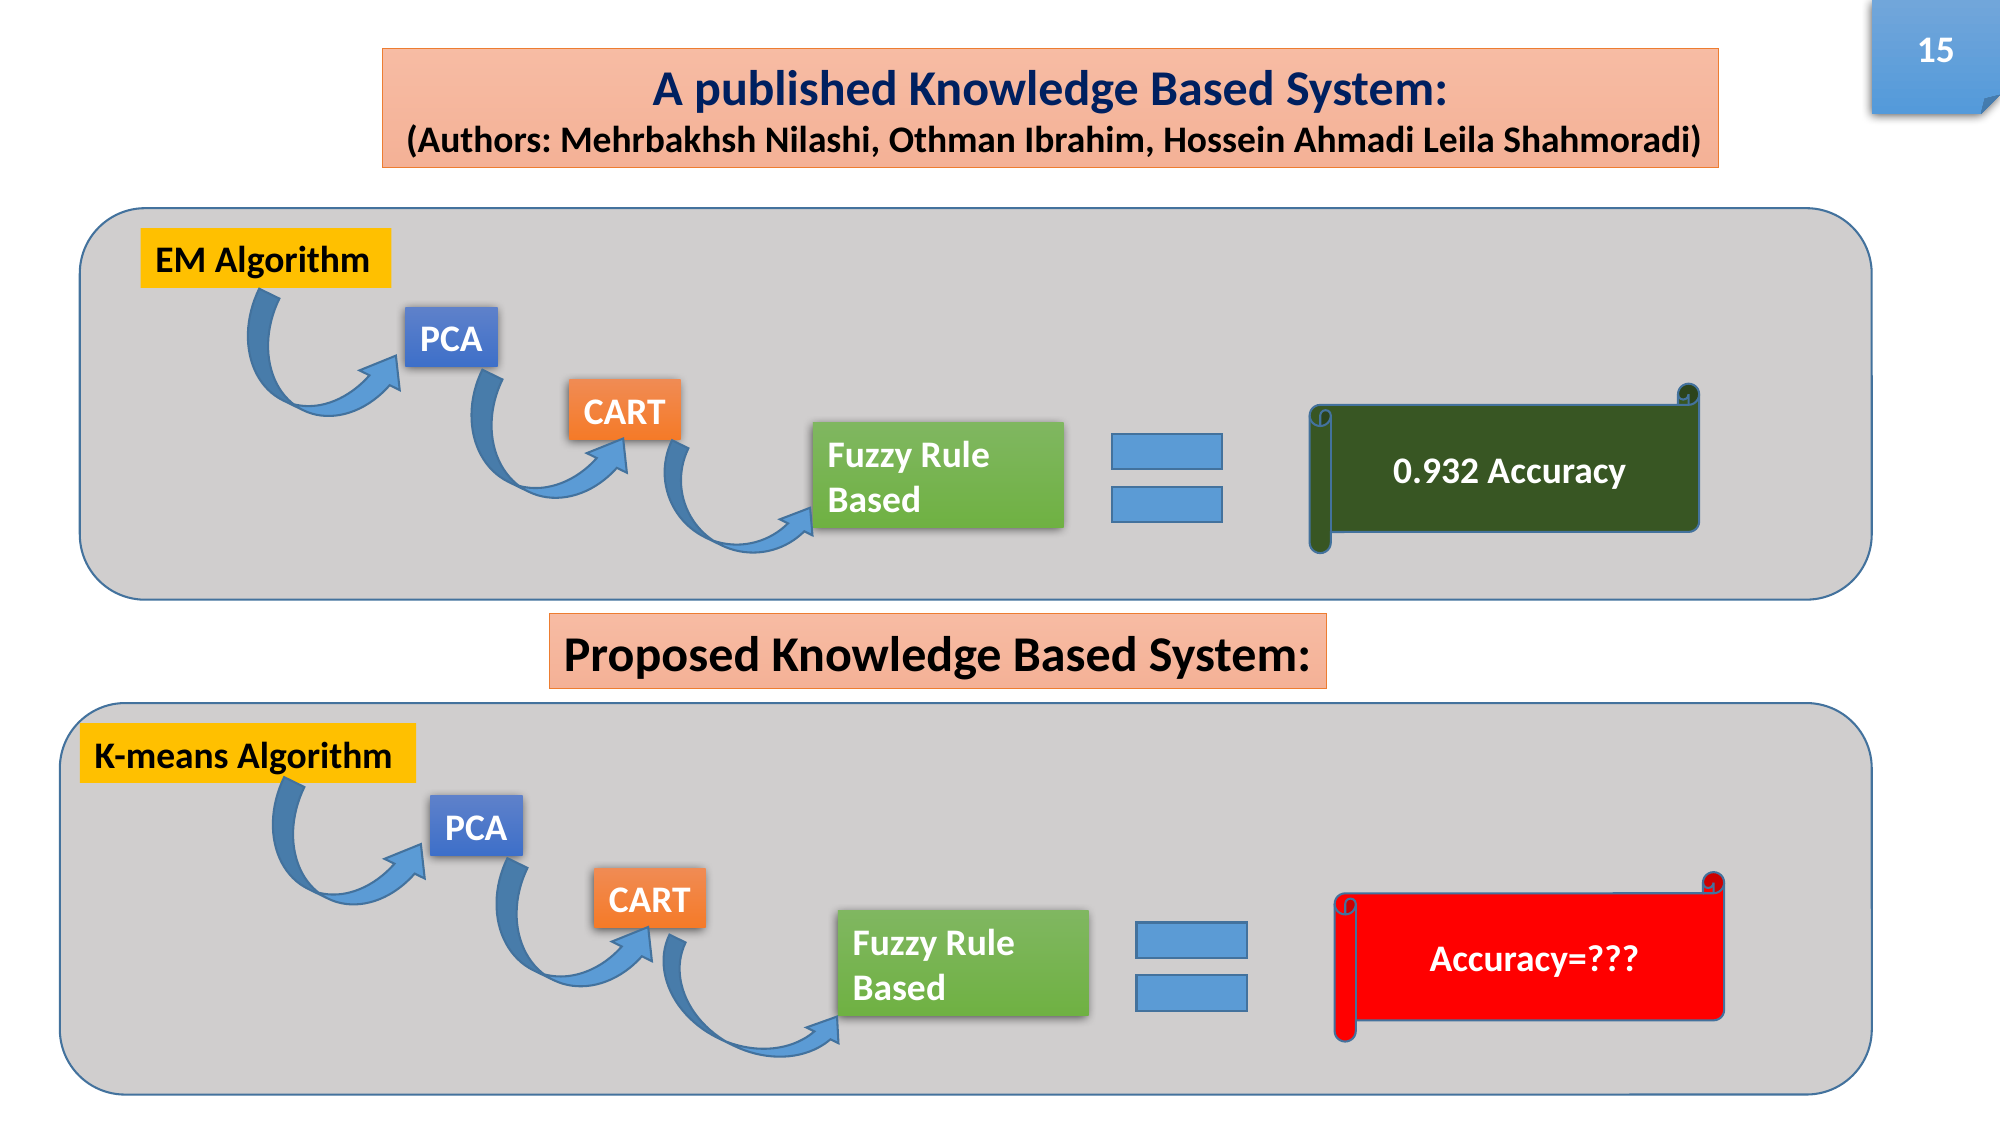

15
A published Knowledge Based System:
 (Authors: Mehrbakhsh Nilashi, Othman Ibrahim, Hossein Ahmadi Leila Shahmoradi)

EM Algorithm
PCA

CART
0.932 Accuracy

Fuzzy Rule Based

Proposed Knowledge Based System:

K-means Algorithm
PCA

CART
Accuracy=???

Fuzzy Rule Based